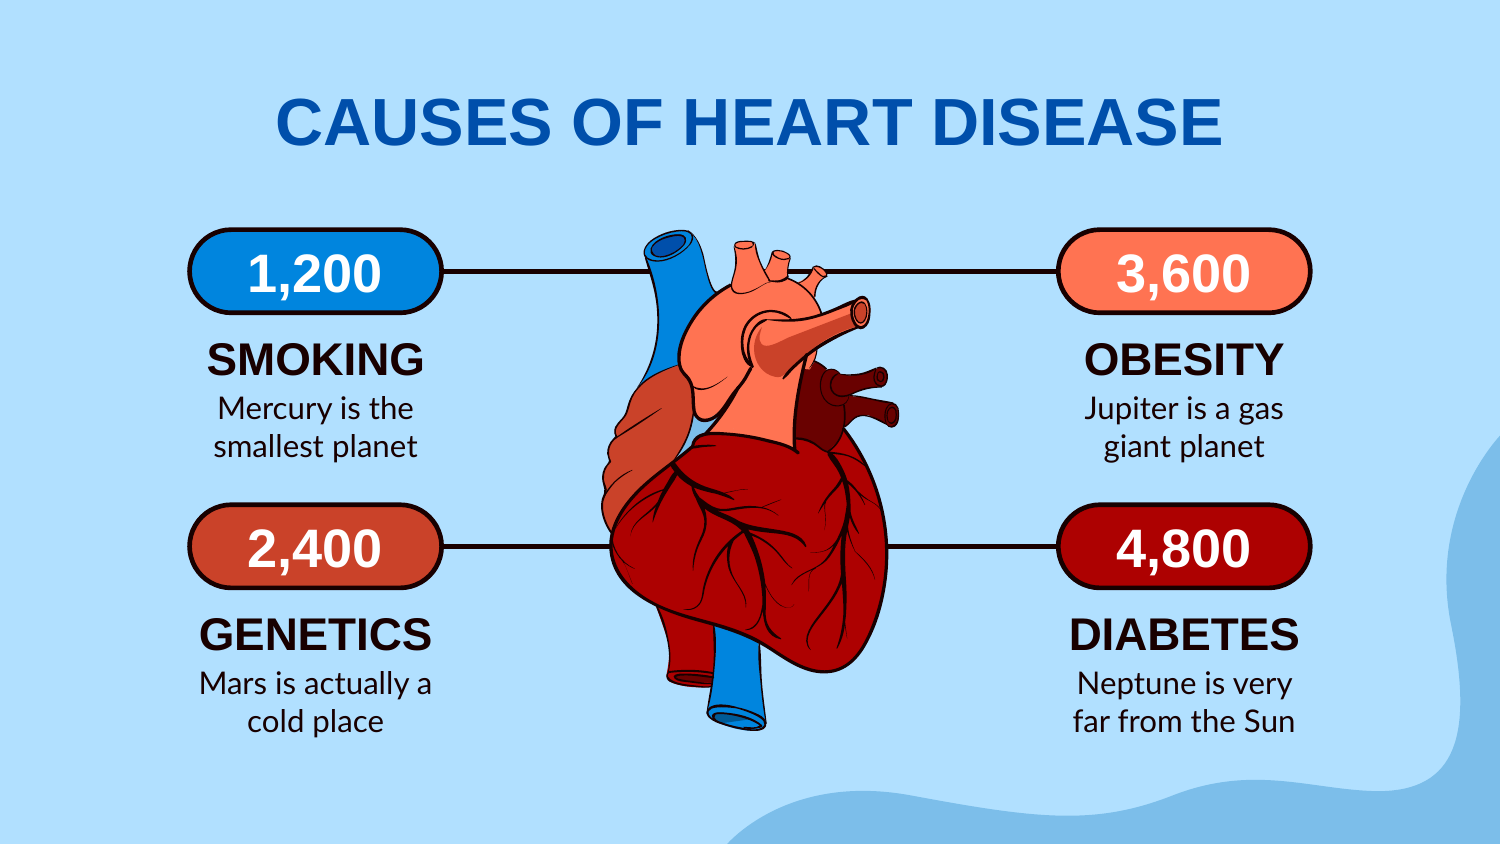

# CAUSES OF HEART DISEASE
1,200
3,600

SMOKING
OBESITY
Mercury is the smallest planet
Jupiter is a gas giant planet
2,400
4,800
GENETICS
DIABETES
Mars is actually a cold place
Neptune is very far from the Sun